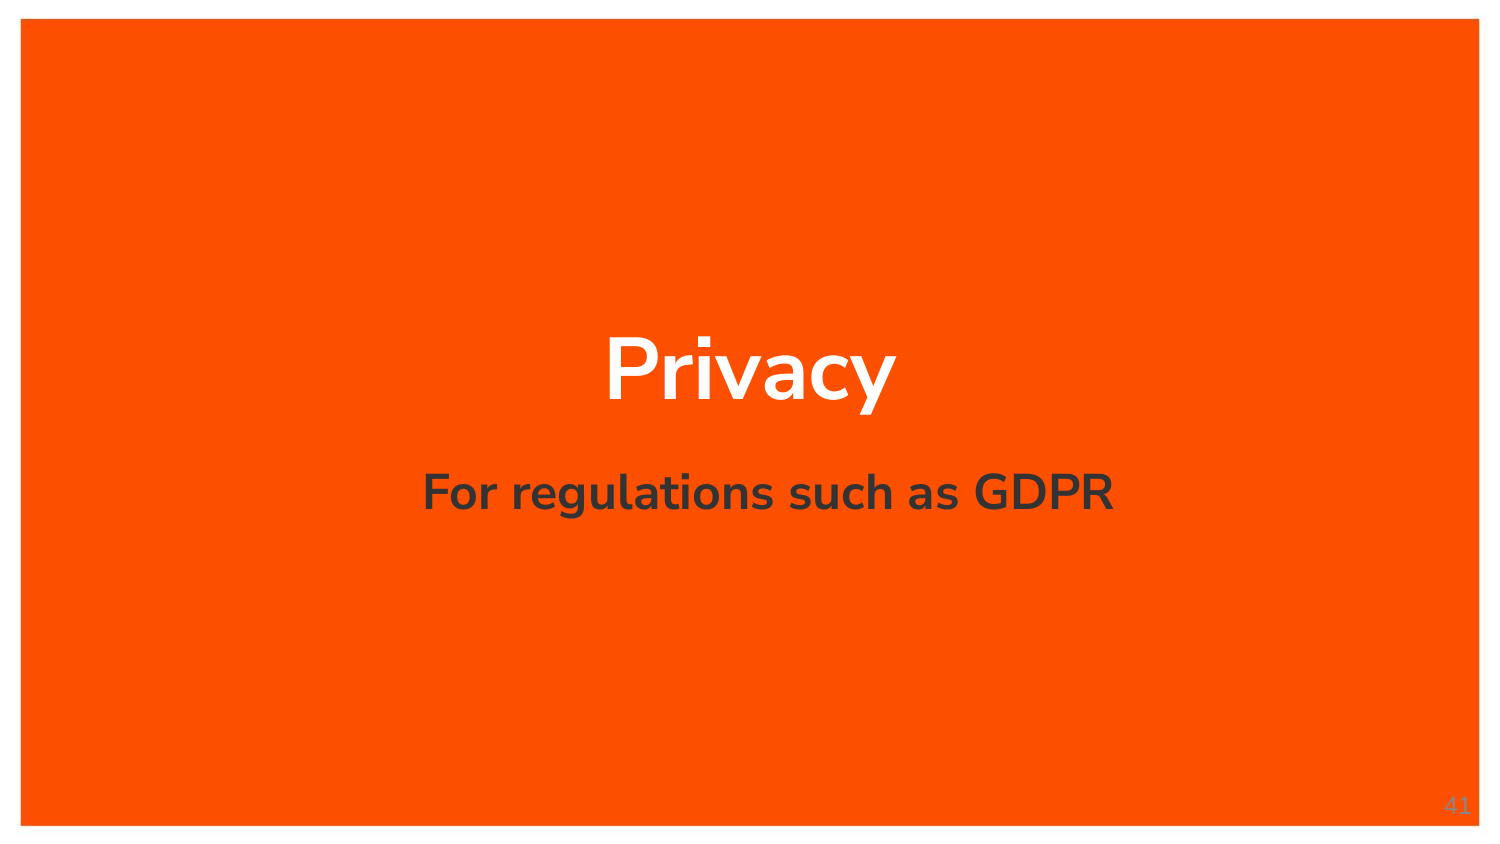

# Privacy
For regulations such as GDPR
41